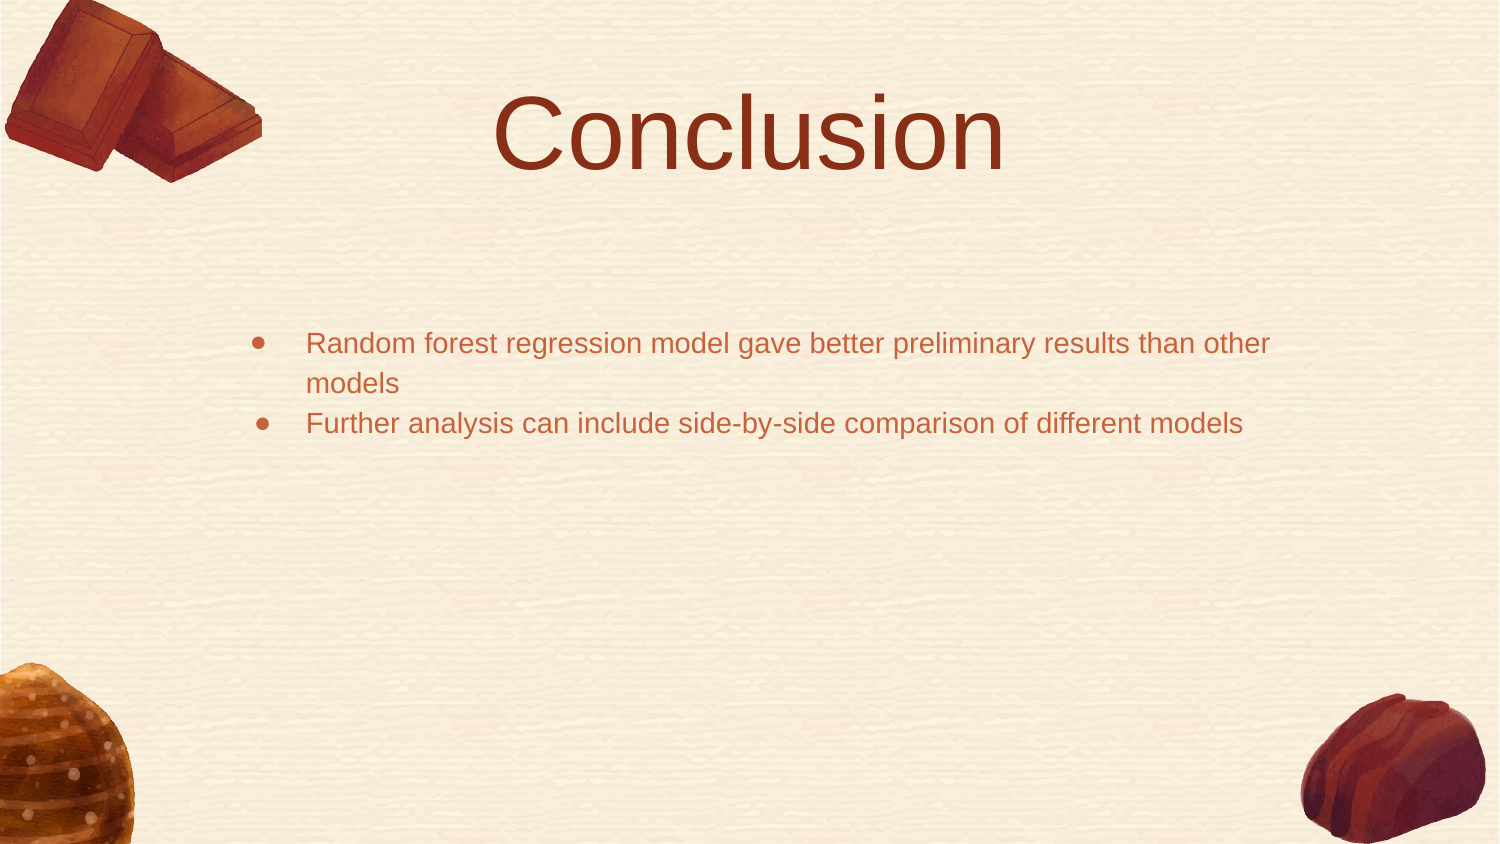

# Conclusion
Random forest regression model gave better preliminary results than other models
Further analysis can include side-by-side comparison of different models